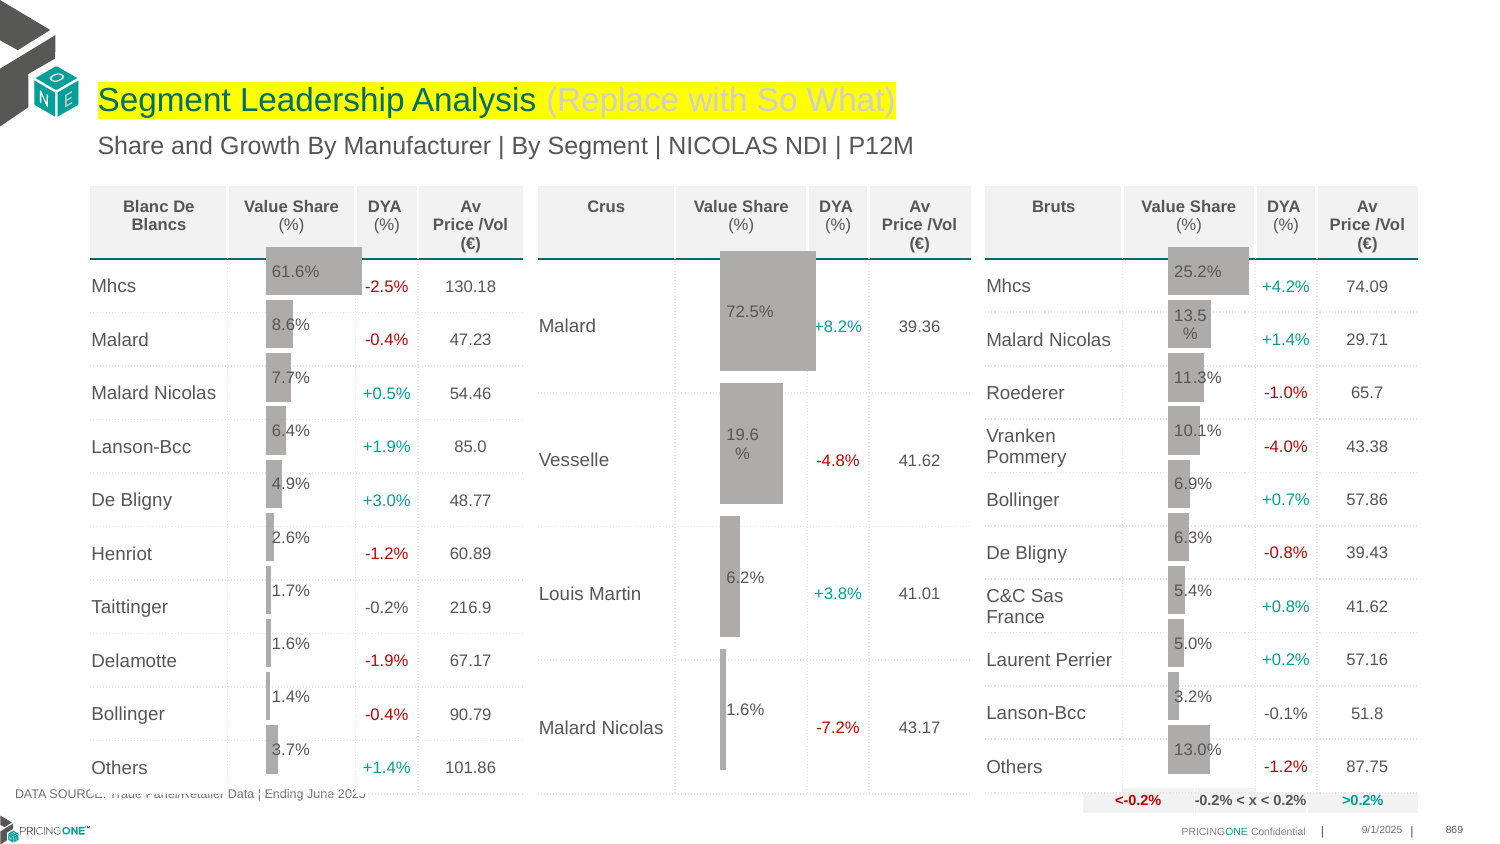

# Segment Leadership Analysis (Replace with So What)
Share and Growth By Manufacturer | By Segment | NICOLAS NDI | P12M
| Crus | Value Share (%) | DYA (%) | Av Price /Vol (€) |
| --- | --- | --- | --- |
| Malard |  | +8.2% | 39.36 |
| Vesselle |  | -4.8% | 41.62 |
| Louis Martin |  | +3.8% | 41.01 |
| Malard Nicolas |  | -7.2% | 43.17 |
| Blanc De Blancs | Value Share (%) | DYA (%) | Av Price /Vol (€) |
| --- | --- | --- | --- |
| Mhcs |  | -2.5% | 130.18 |
| Malard |  | -0.4% | 47.23 |
| Malard Nicolas |  | +0.5% | 54.46 |
| Lanson-Bcc |  | +1.9% | 85.0 |
| De Bligny |  | +3.0% | 48.77 |
| Henriot |  | -1.2% | 60.89 |
| Taittinger |  | -0.2% | 216.9 |
| Delamotte |  | -1.9% | 67.17 |
| Bollinger |  | -0.4% | 90.79 |
| Others |  | +1.4% | 101.86 |
| Bruts | Value Share (%) | DYA (%) | Av Price /Vol (€) |
| --- | --- | --- | --- |
| Mhcs |  | +4.2% | 74.09 |
| Malard Nicolas |  | +1.4% | 29.71 |
| Roederer |  | -1.0% | 65.7 |
| Vranken Pommery |  | -4.0% | 43.38 |
| Bollinger |  | +0.7% | 57.86 |
| De Bligny |  | -0.8% | 39.43 |
| C&C Sas France |  | +0.8% | 41.62 |
| Laurent Perrier |  | +0.2% | 57.16 |
| Lanson-Bcc |  | -0.1% | 51.8 |
| Others |  | -1.2% | 87.75 |

### Chart

| Category | Blanc De Blancs | NICOLAS NDI |
|---|---|
|  | 0.6156634902240214 |

### Chart

| Category | Crus | NICOLAS NDI |
|---|---|
|  | 0.7251367142827438 |

### Chart

| Category | Bruts | NICOLAS NDI |
|---|---|
|  | 0.25229608390134606 |
DATA SOURCE: Trade Panel/Retailer Data | Ending June 2025
| <-0.2% | -0.2% < x < 0.2% | >0.2% |
| --- | --- | --- |

9/1/2025
869